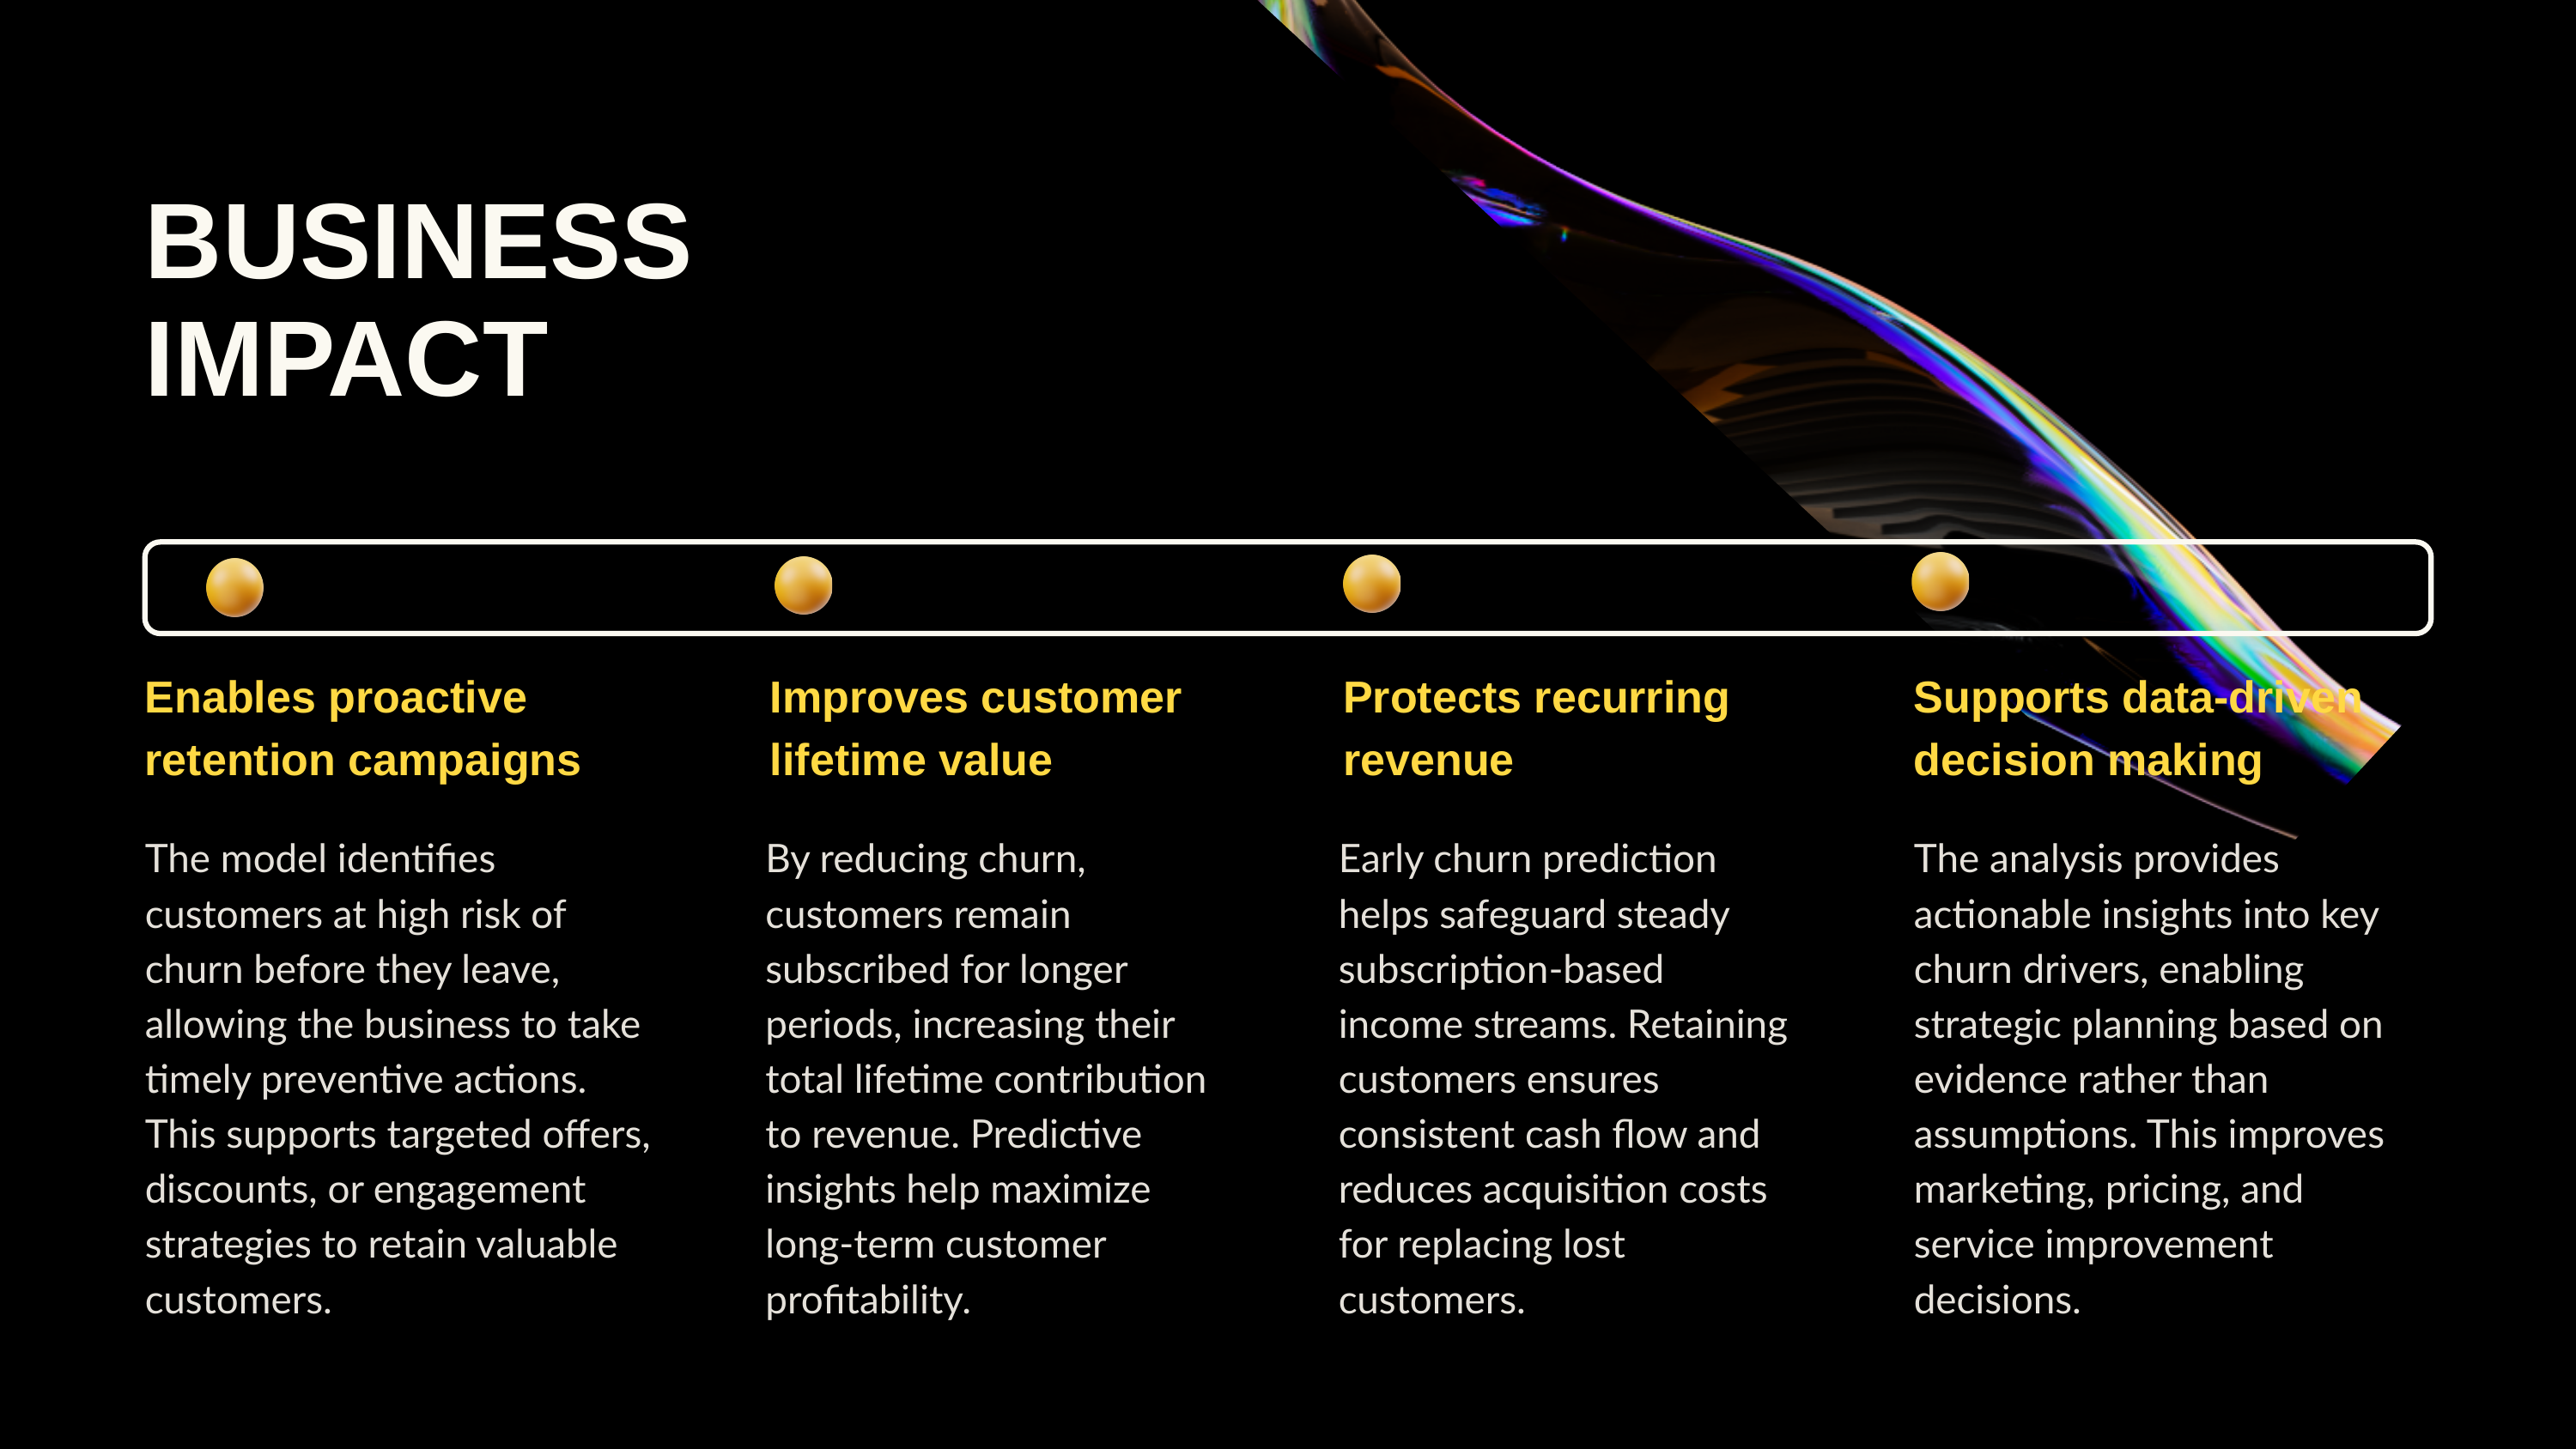

BUSINESS IMPACT

Enables proactive retention campaigns
Improves customer lifetime value
Protects recurring revenue
Supports data-driven decision making
The model identifies customers at high risk of churn before they leave, allowing the business to take timely preventive actions. This supports targeted offers, discounts, or engagement strategies to retain valuable customers.
By reducing churn, customers remain subscribed for longer periods, increasing their total lifetime contribution to revenue. Predictive insights help maximize long-term customer profitability.
Early churn prediction helps safeguard steady subscription-based income streams. Retaining customers ensures consistent cash flow and reduces acquisition costs for replacing lost customers.
The analysis provides actionable insights into key churn drivers, enabling strategic planning based on evidence rather than assumptions. This improves marketing, pricing, and service improvement decisions.